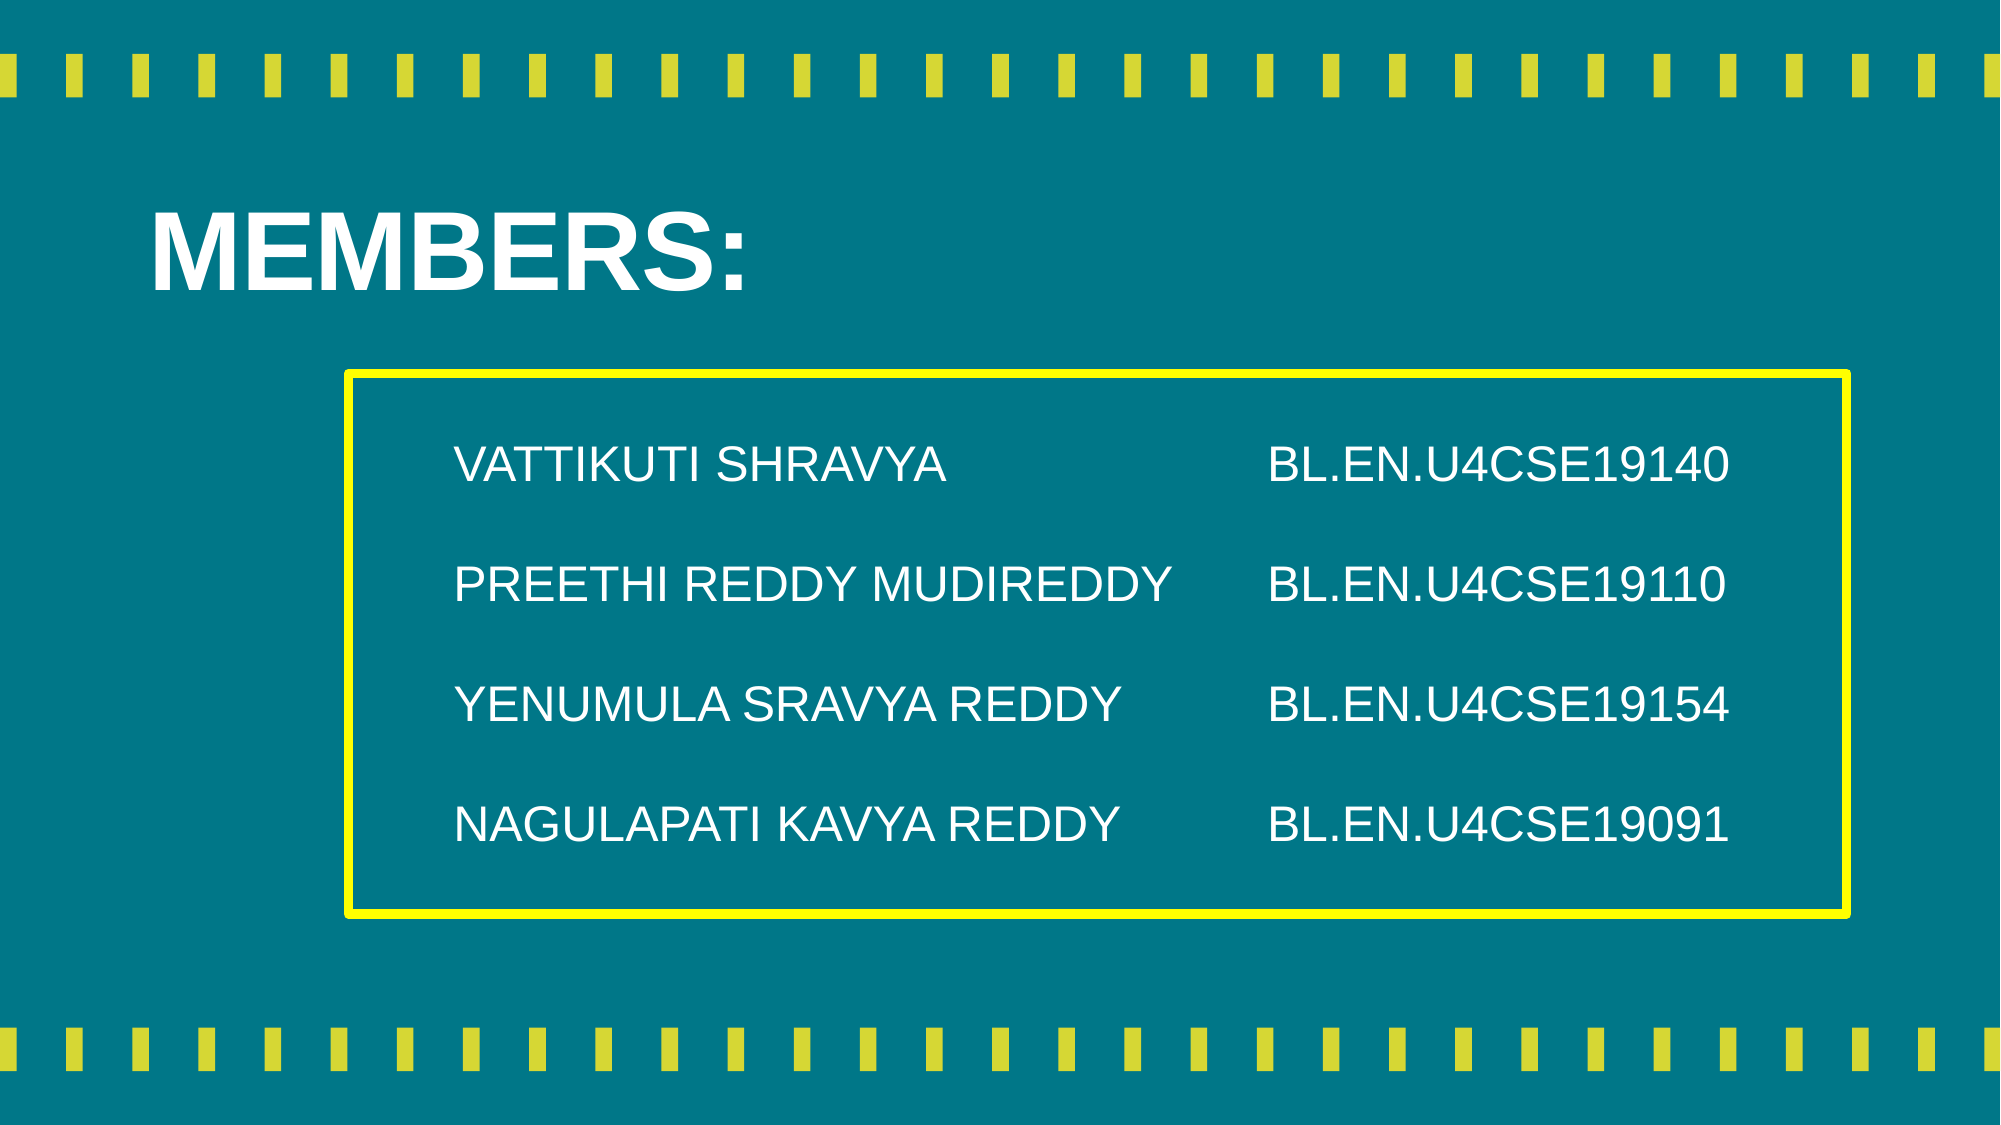

# MEMBERS:

VATTIKUTI SHRAVYA

PREETHI REDDY MUDIREDDY

YENUMULA SRAVYA REDDY

NAGULAPATI KAVYA REDDY
BL.EN.U4CSE19140

BL.EN.U4CSE19110

BL.EN.U4CSE19154

BL.EN.U4CSE19091